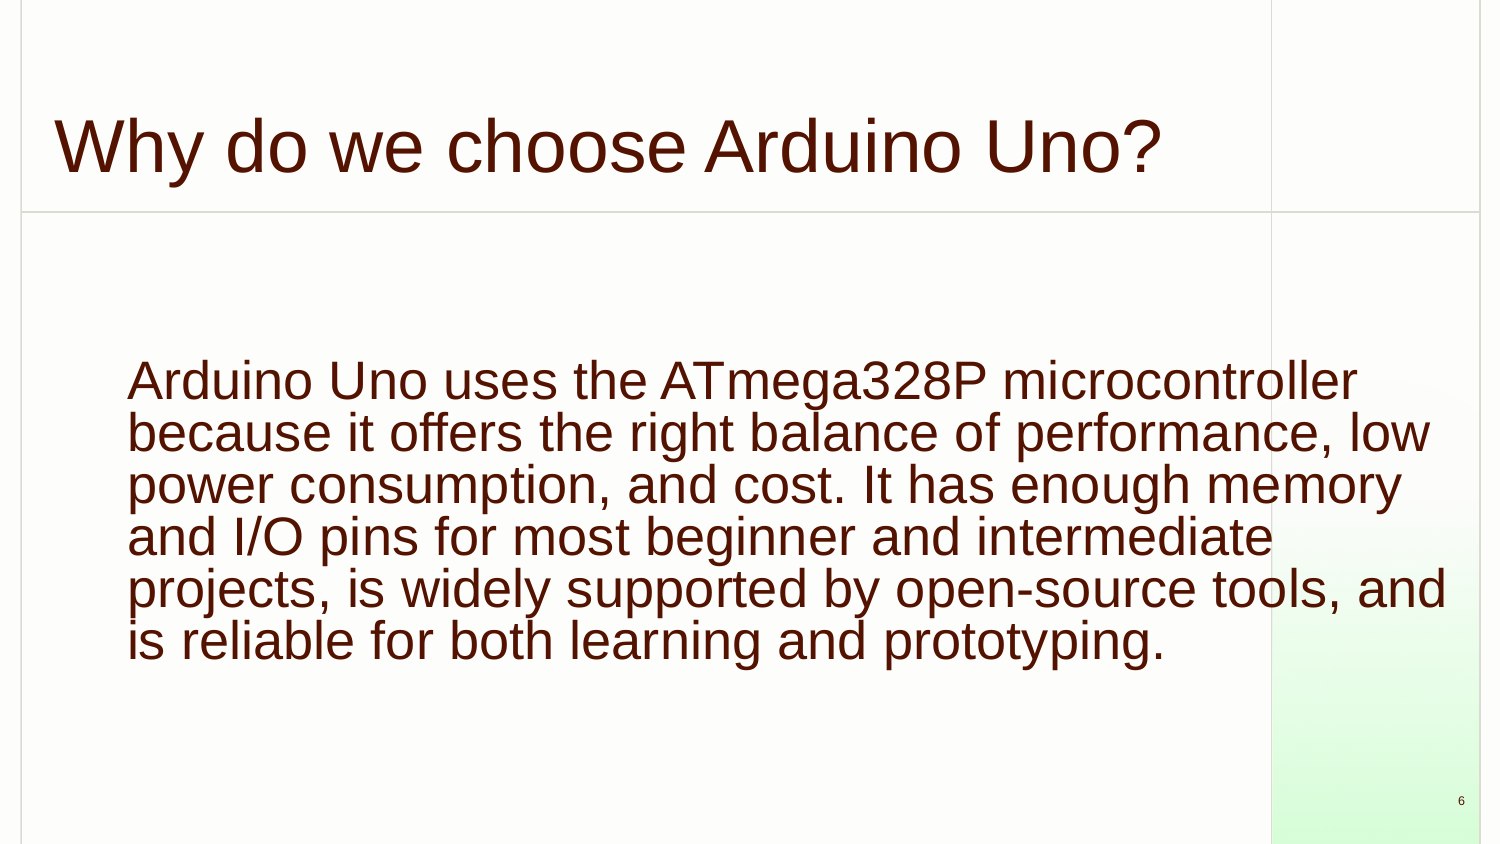

Why do we choose Arduino Uno?
# Arduino Uno uses the ATmega328P microcontroller because it offers the right balance of performance, low power consumption, and cost. It has enough memory and I/O pins for most beginner and intermediate projects, is widely supported by open-source tools, and is reliable for both learning and prototyping.
6